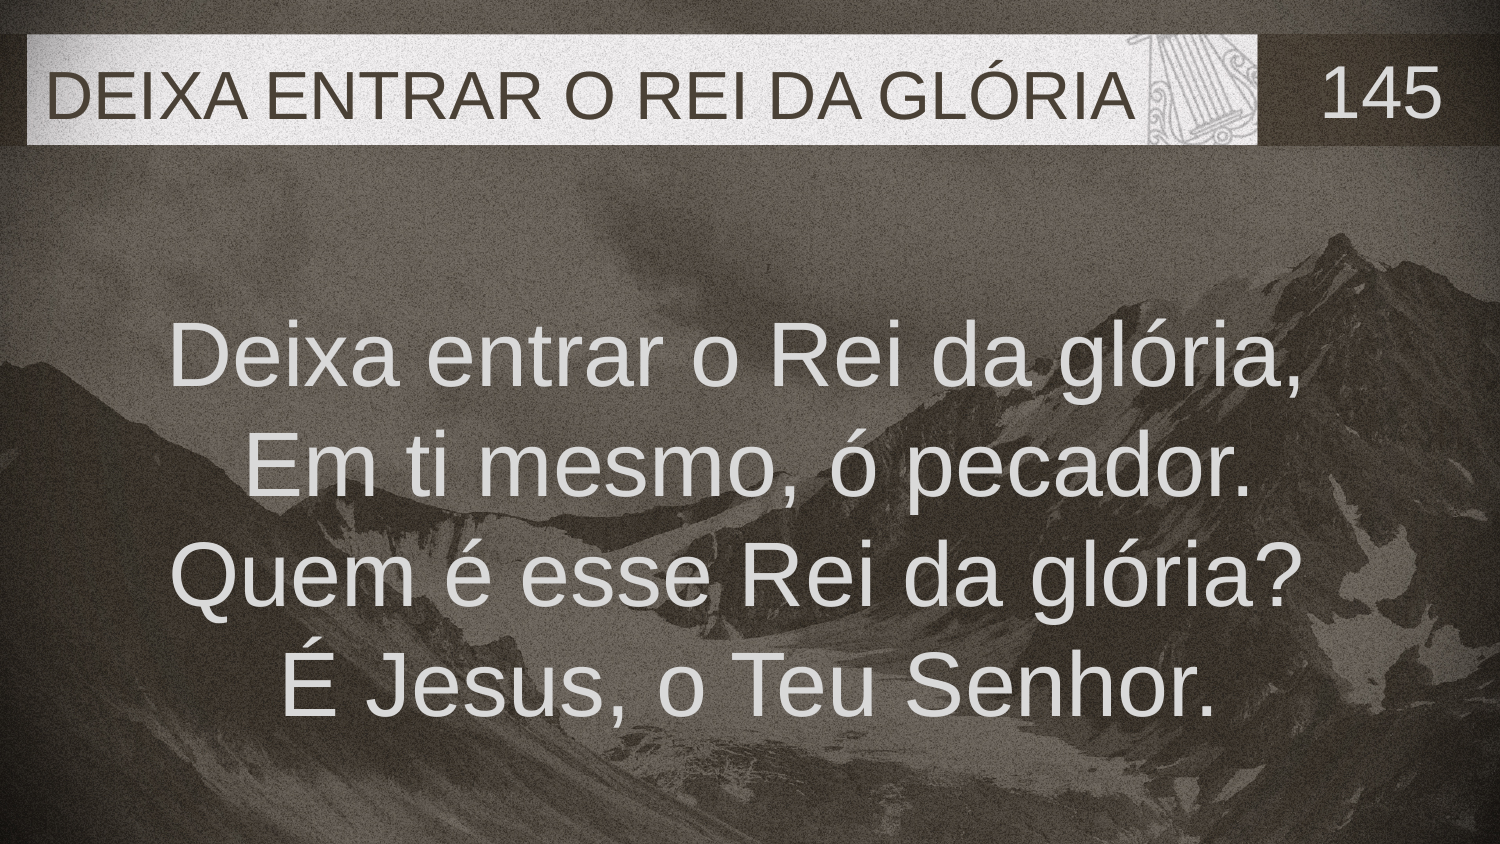

# DEIXA ENTRAR O REI DA GLÓRIA
145
Deixa entrar o Rei da glória,
Em ti mesmo, ó pecador.
Quem é esse Rei da glória?
É Jesus, o Teu Senhor.